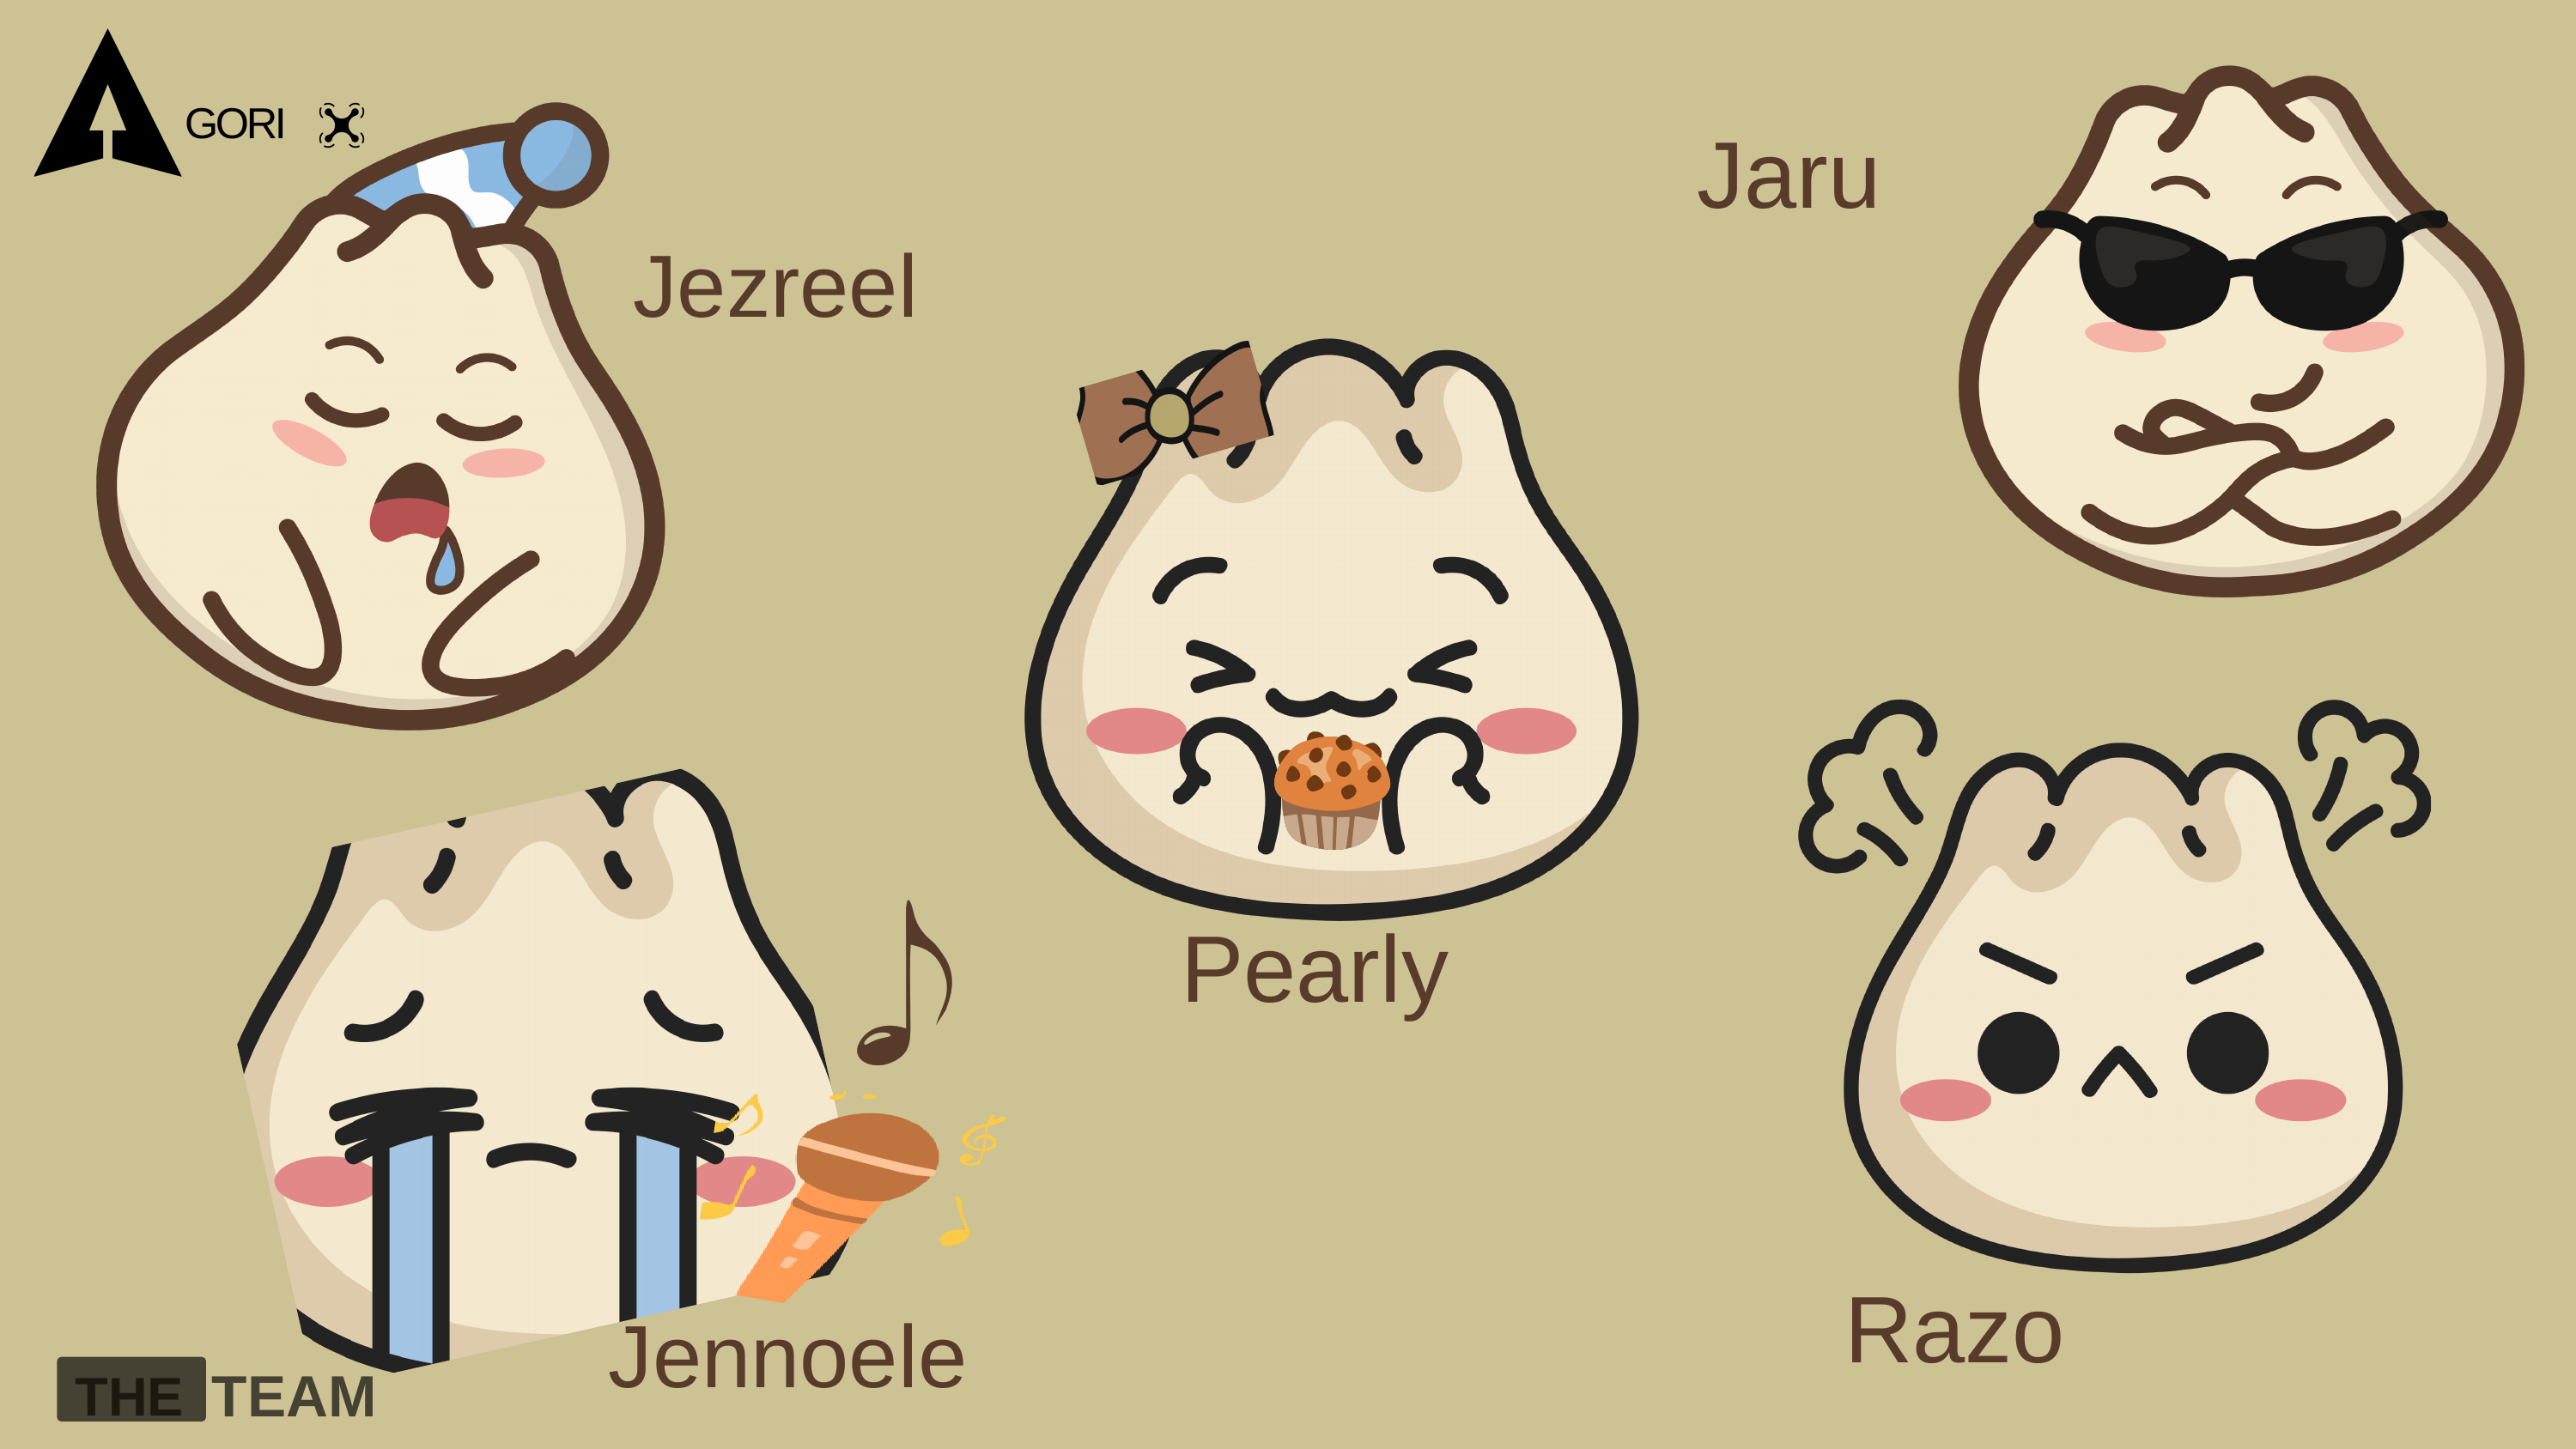

GORI

Jaru
Jezreel

Pearly

Razo
Jennoele
TEAM
THE